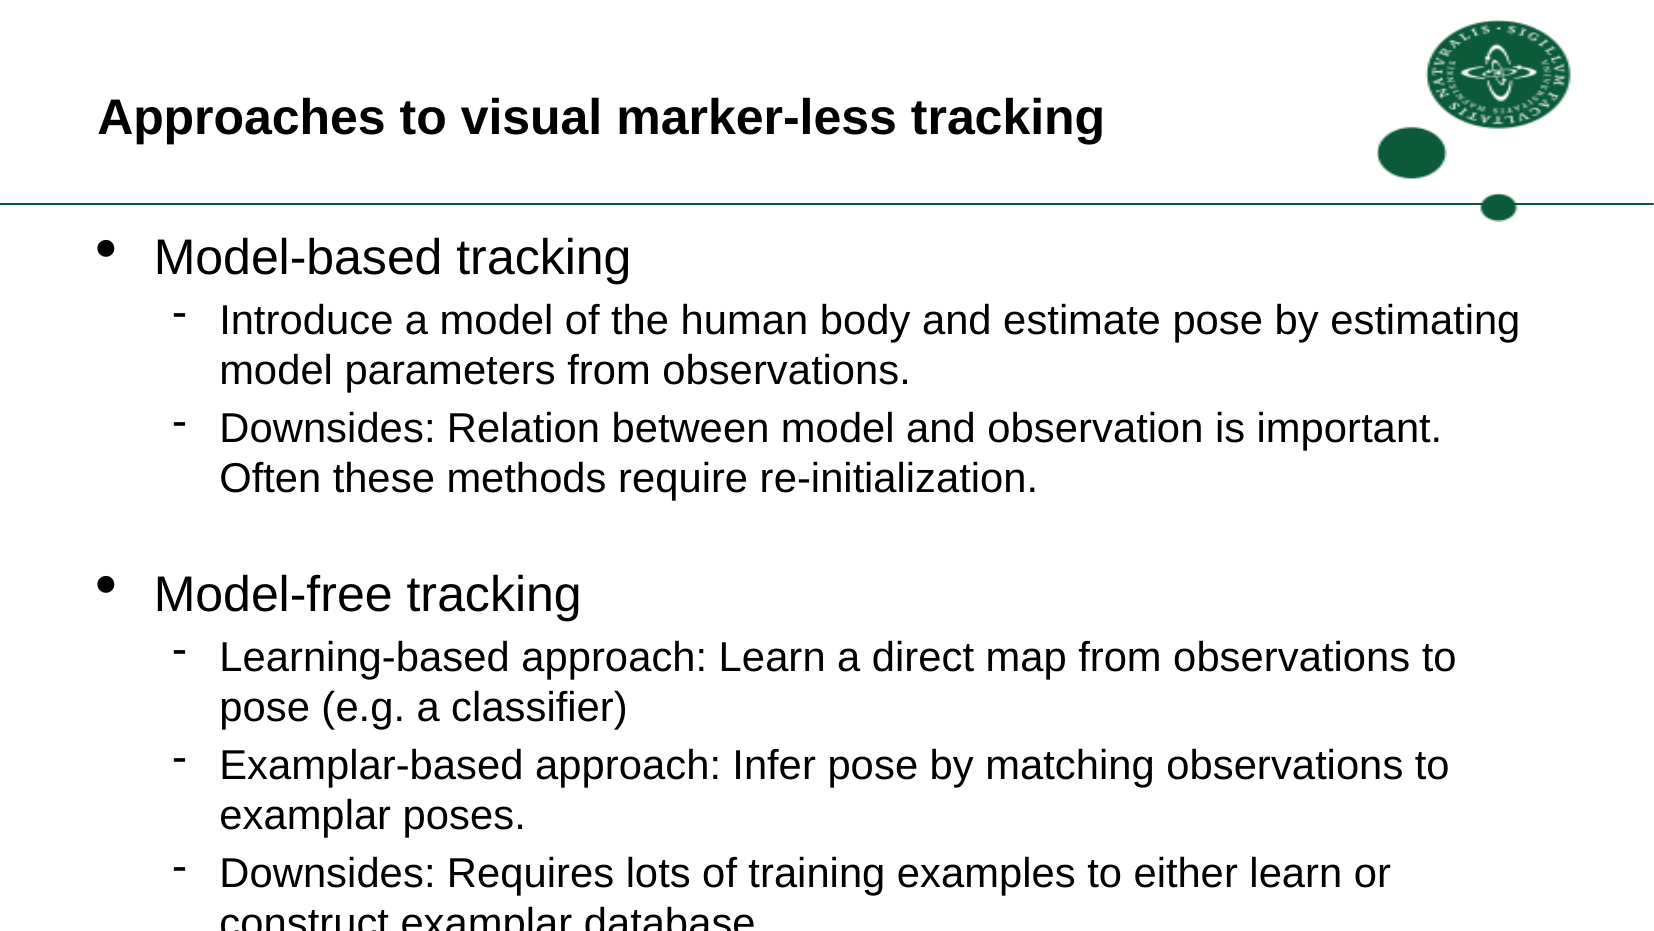

Approaches to visual marker-less tracking
Model-based tracking
Introduce a model of the human body and estimate pose by estimating model parameters from observations.
Downsides: Relation between model and observation is important. Often these methods require re-initialization.

Model-free tracking
Learning-based approach: Learn a direct map from observations to pose (e.g. a classifier)
Examplar-based approach: Infer pose by matching observations to examplar poses.
Downsides: Requires lots of training examples to either learn or construct examplar database.